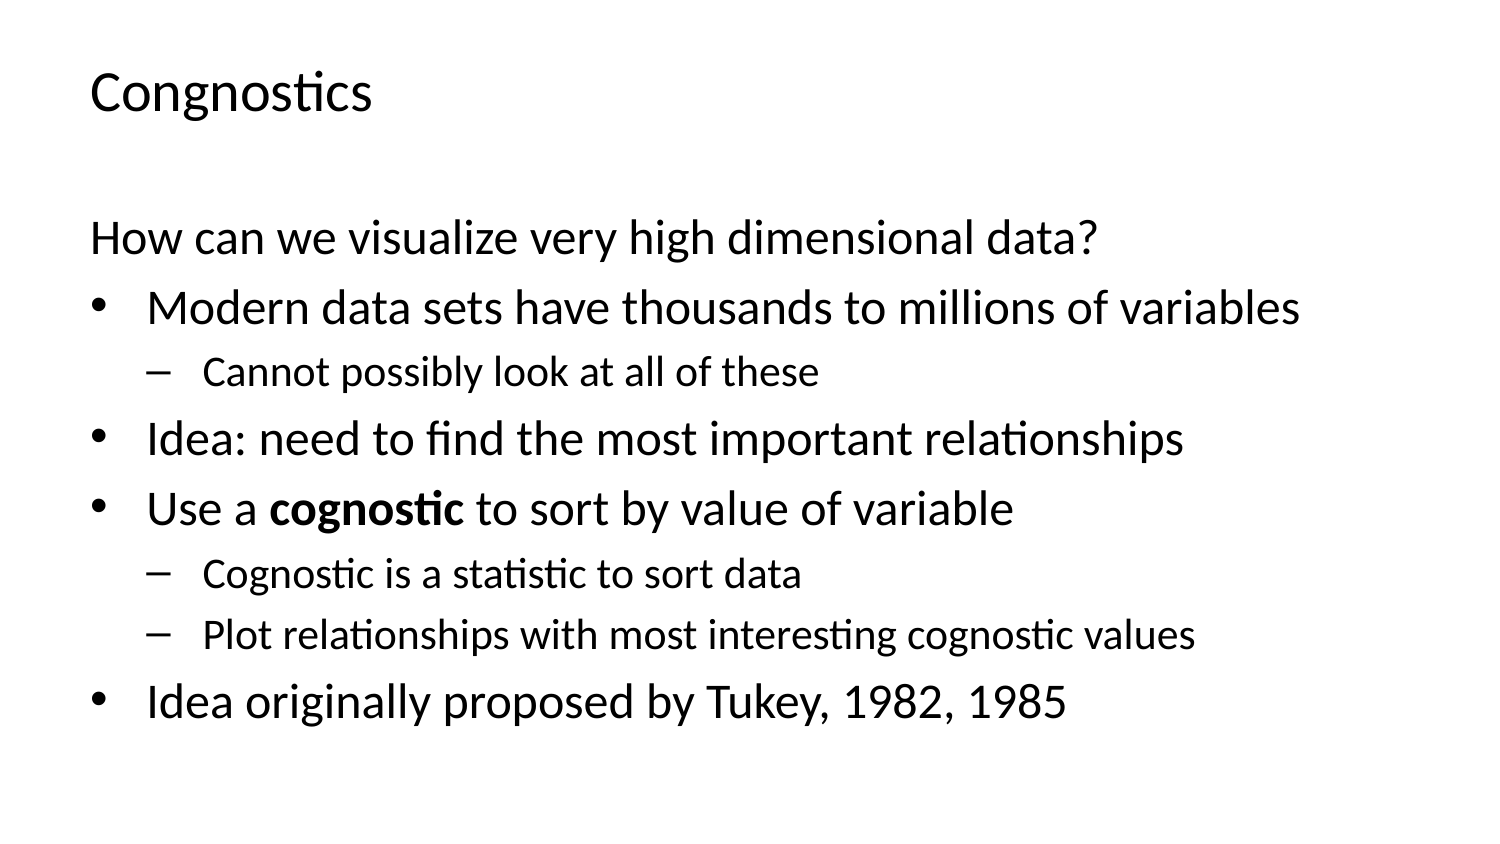

# Congnostics
How can we visualize very high dimensional data?
Modern data sets have thousands to millions of variables
Cannot possibly look at all of these
Idea: need to find the most important relationships
Use a cognostic to sort by value of variable
Cognostic is a statistic to sort data
Plot relationships with most interesting cognostic values
Idea originally proposed by Tukey, 1982, 1985